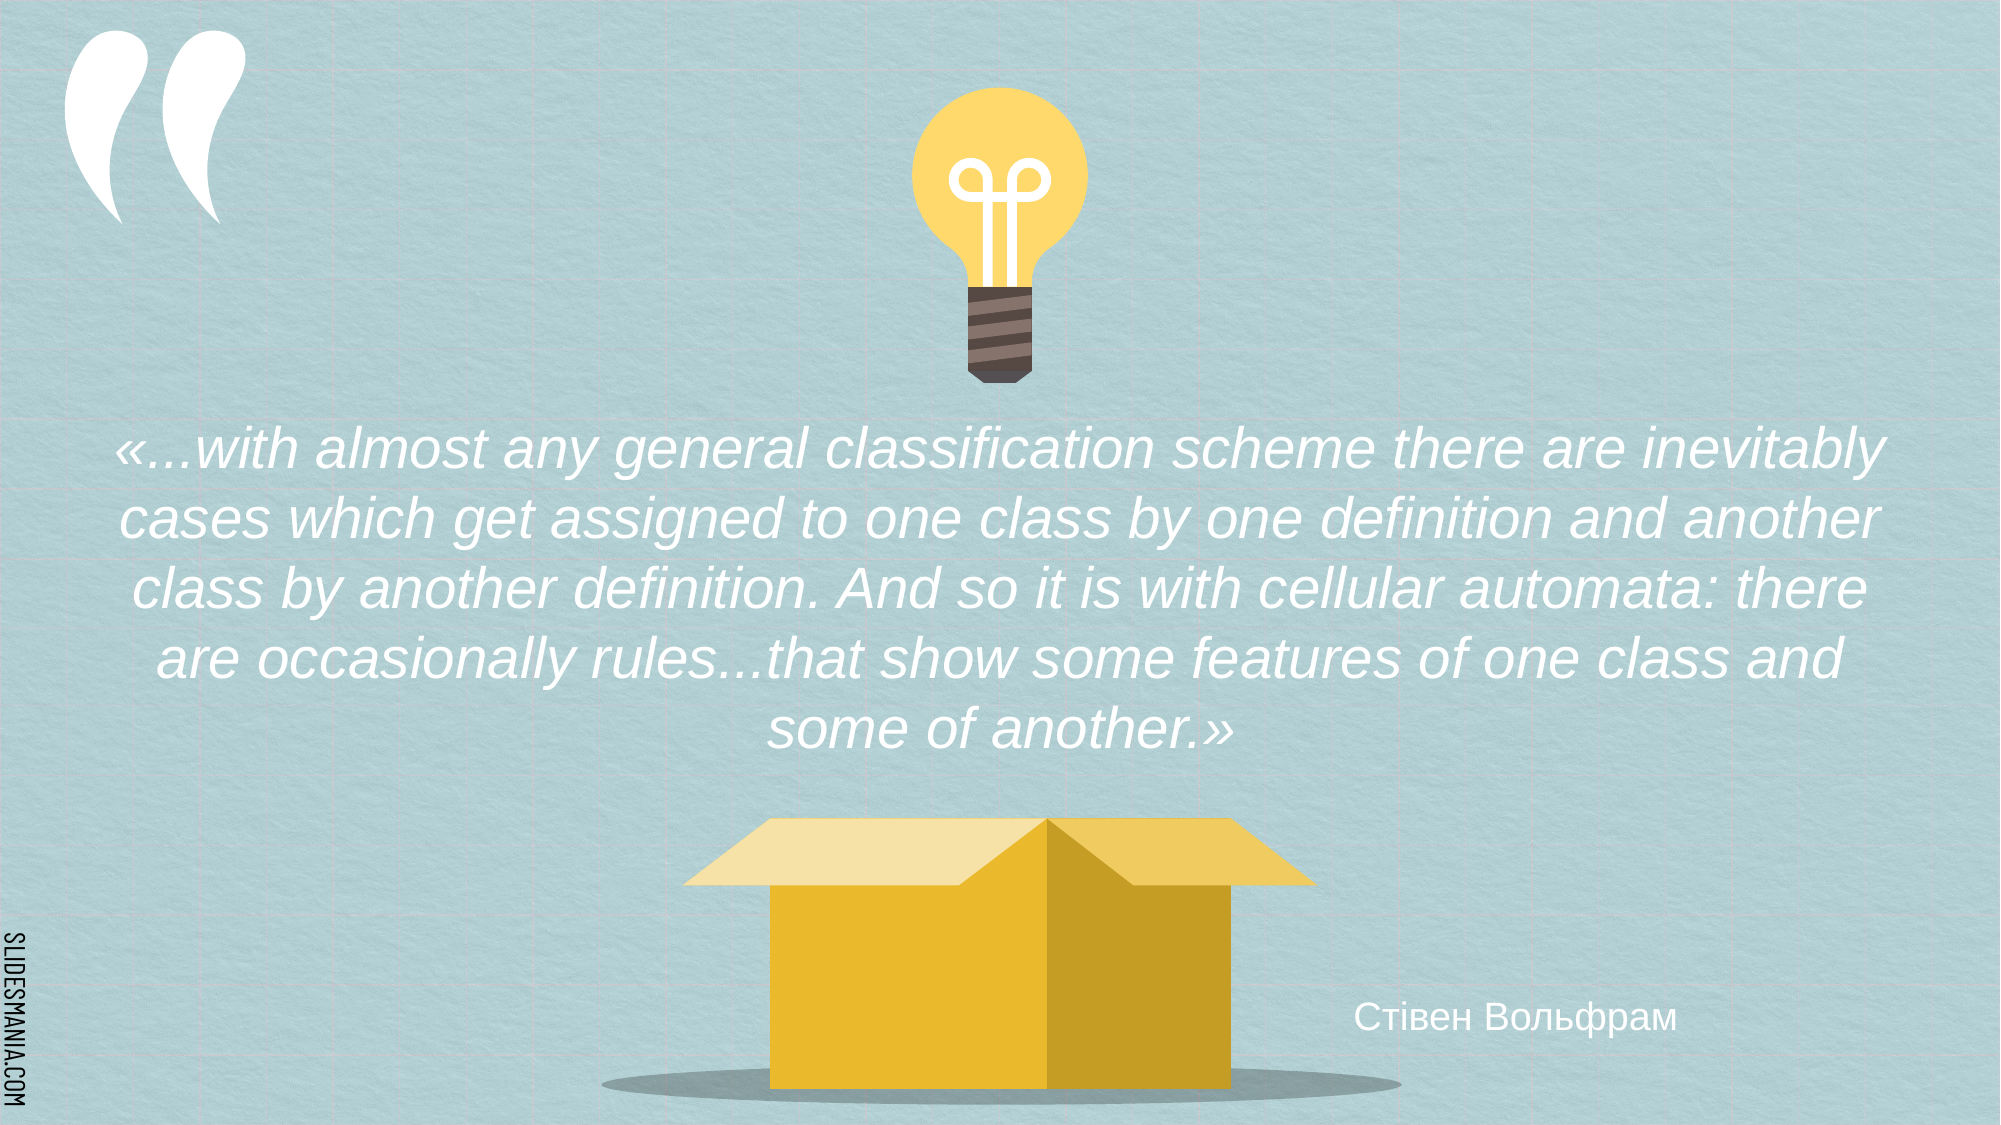

# «...with almost any general classification scheme there are inevitably cases which get assigned to one class by one definition and another class by another definition. And so it is with cellular automata: there are occasionally rules...that show some features of one class and some of another.»

Стівен Вольфрам